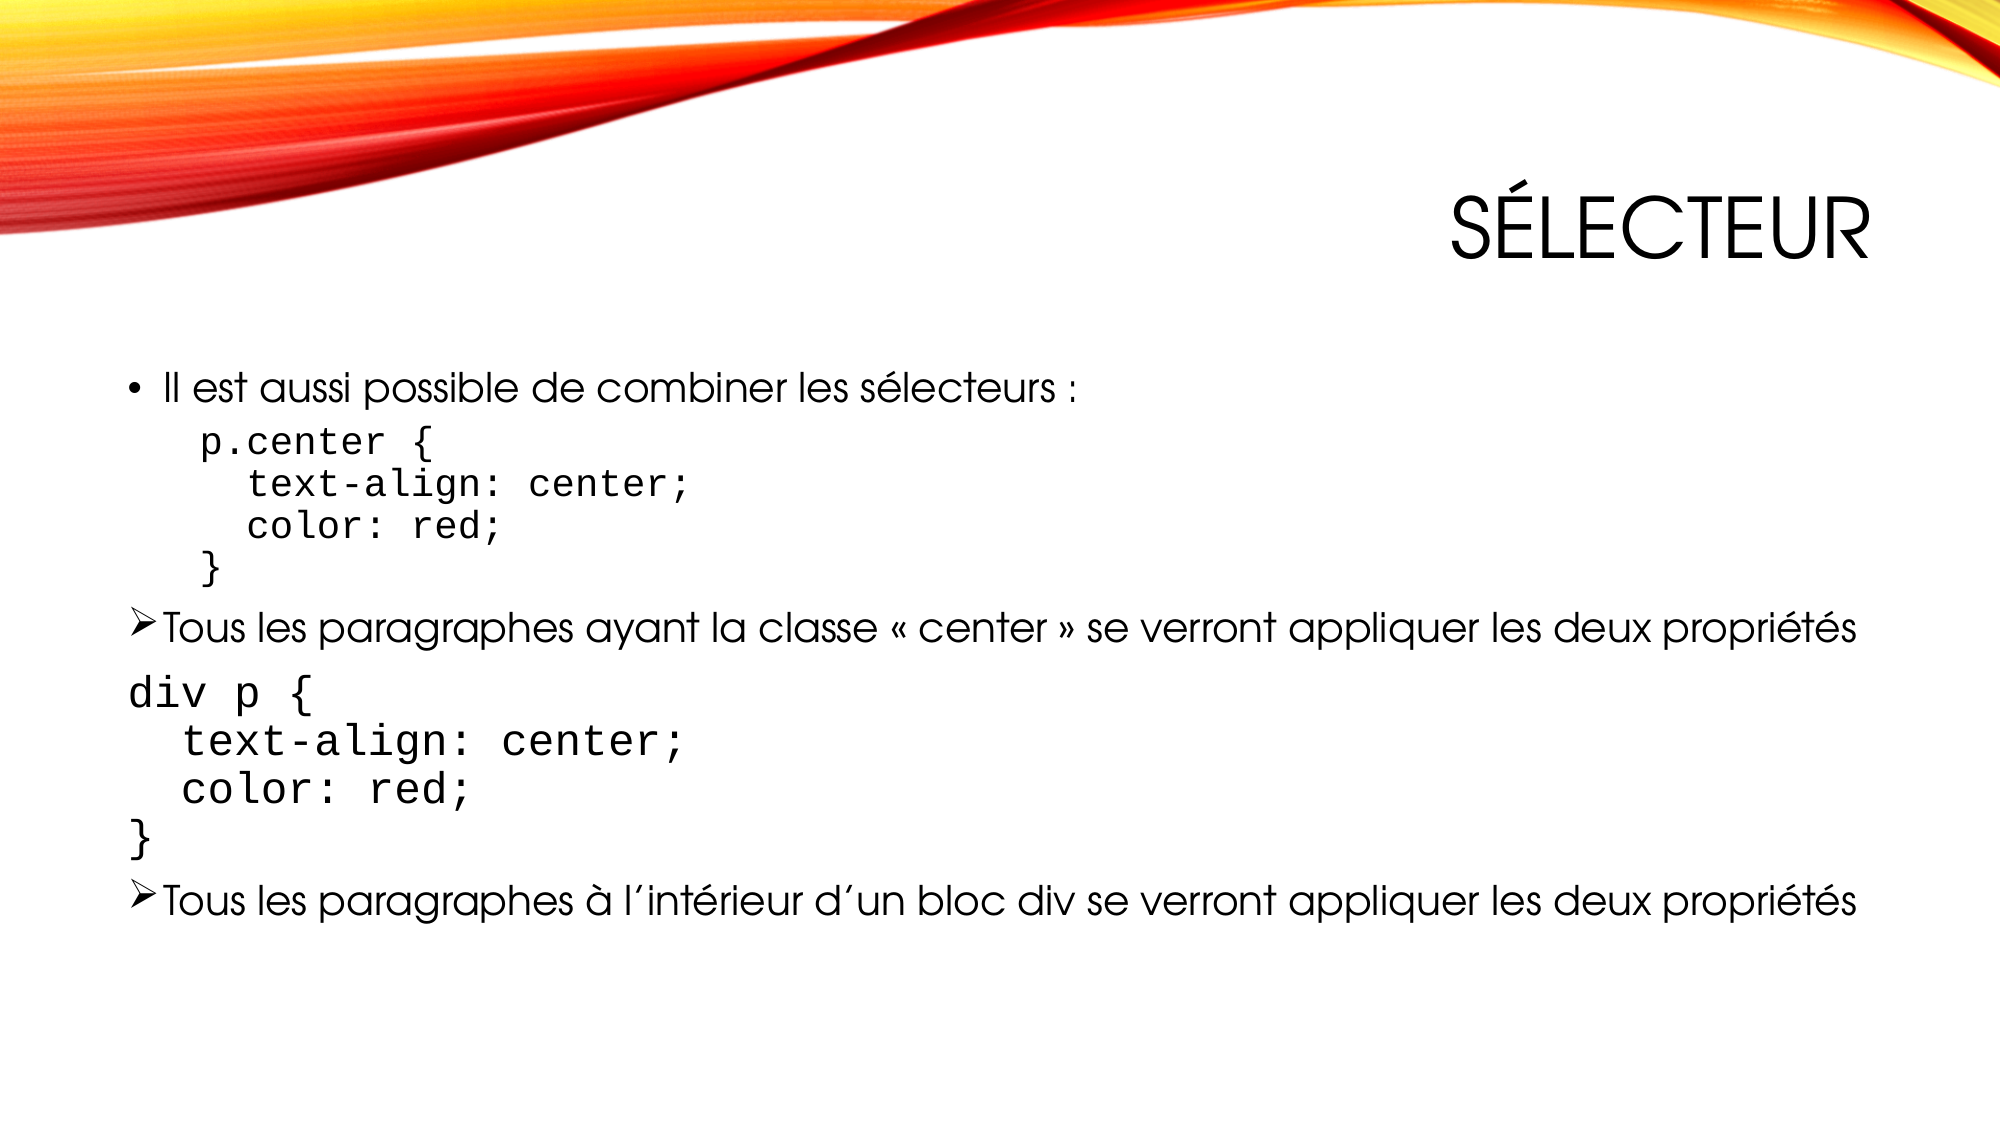

# Sélecteur
Il est aussi possible de combiner les sélecteurs :
p.center {
  text-align: center;
  color: red;
}
Tous les paragraphes ayant la classe « center » se verront appliquer les deux propriétés
div p {
  text-align: center;
  color: red;
}
Tous les paragraphes à l’intérieur d’un bloc div se verront appliquer les deux propriétés